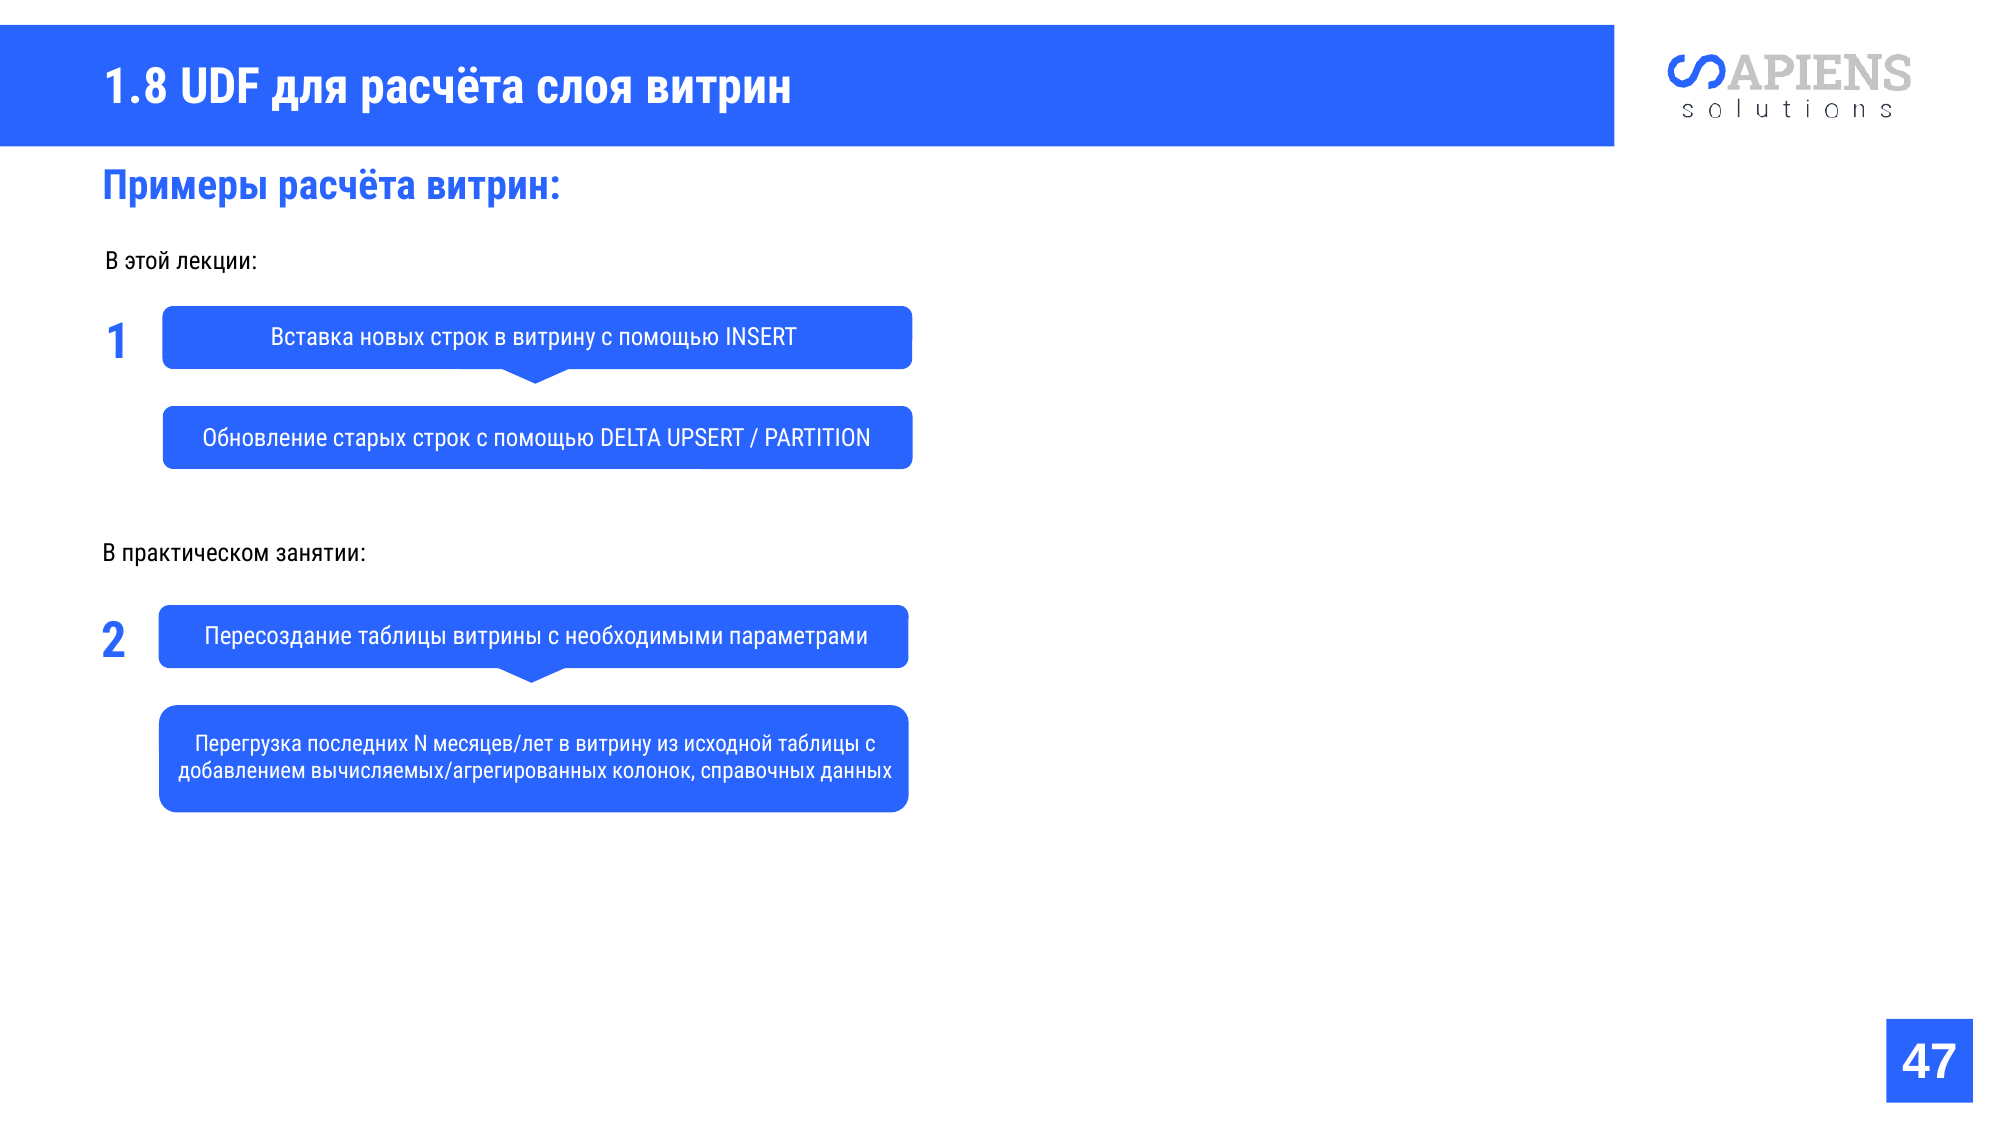

1.8 UDF для расчёта слоя витрин
Примеры расчёта витрин:
В этой лекции:

1

Вставка новых строк в витрину с помощью INSERT

Обновление старых строк с помощью DELTA UPSERT / PARTITION
В практическом занятии:
2

Пересоздание таблицы витрины с необходимыми параметрами

Перегрузка последних N месяцев/лет в витрину из исходной таблицы с добавлением вычисляемых/агрегированных колонок, справочных данных

47